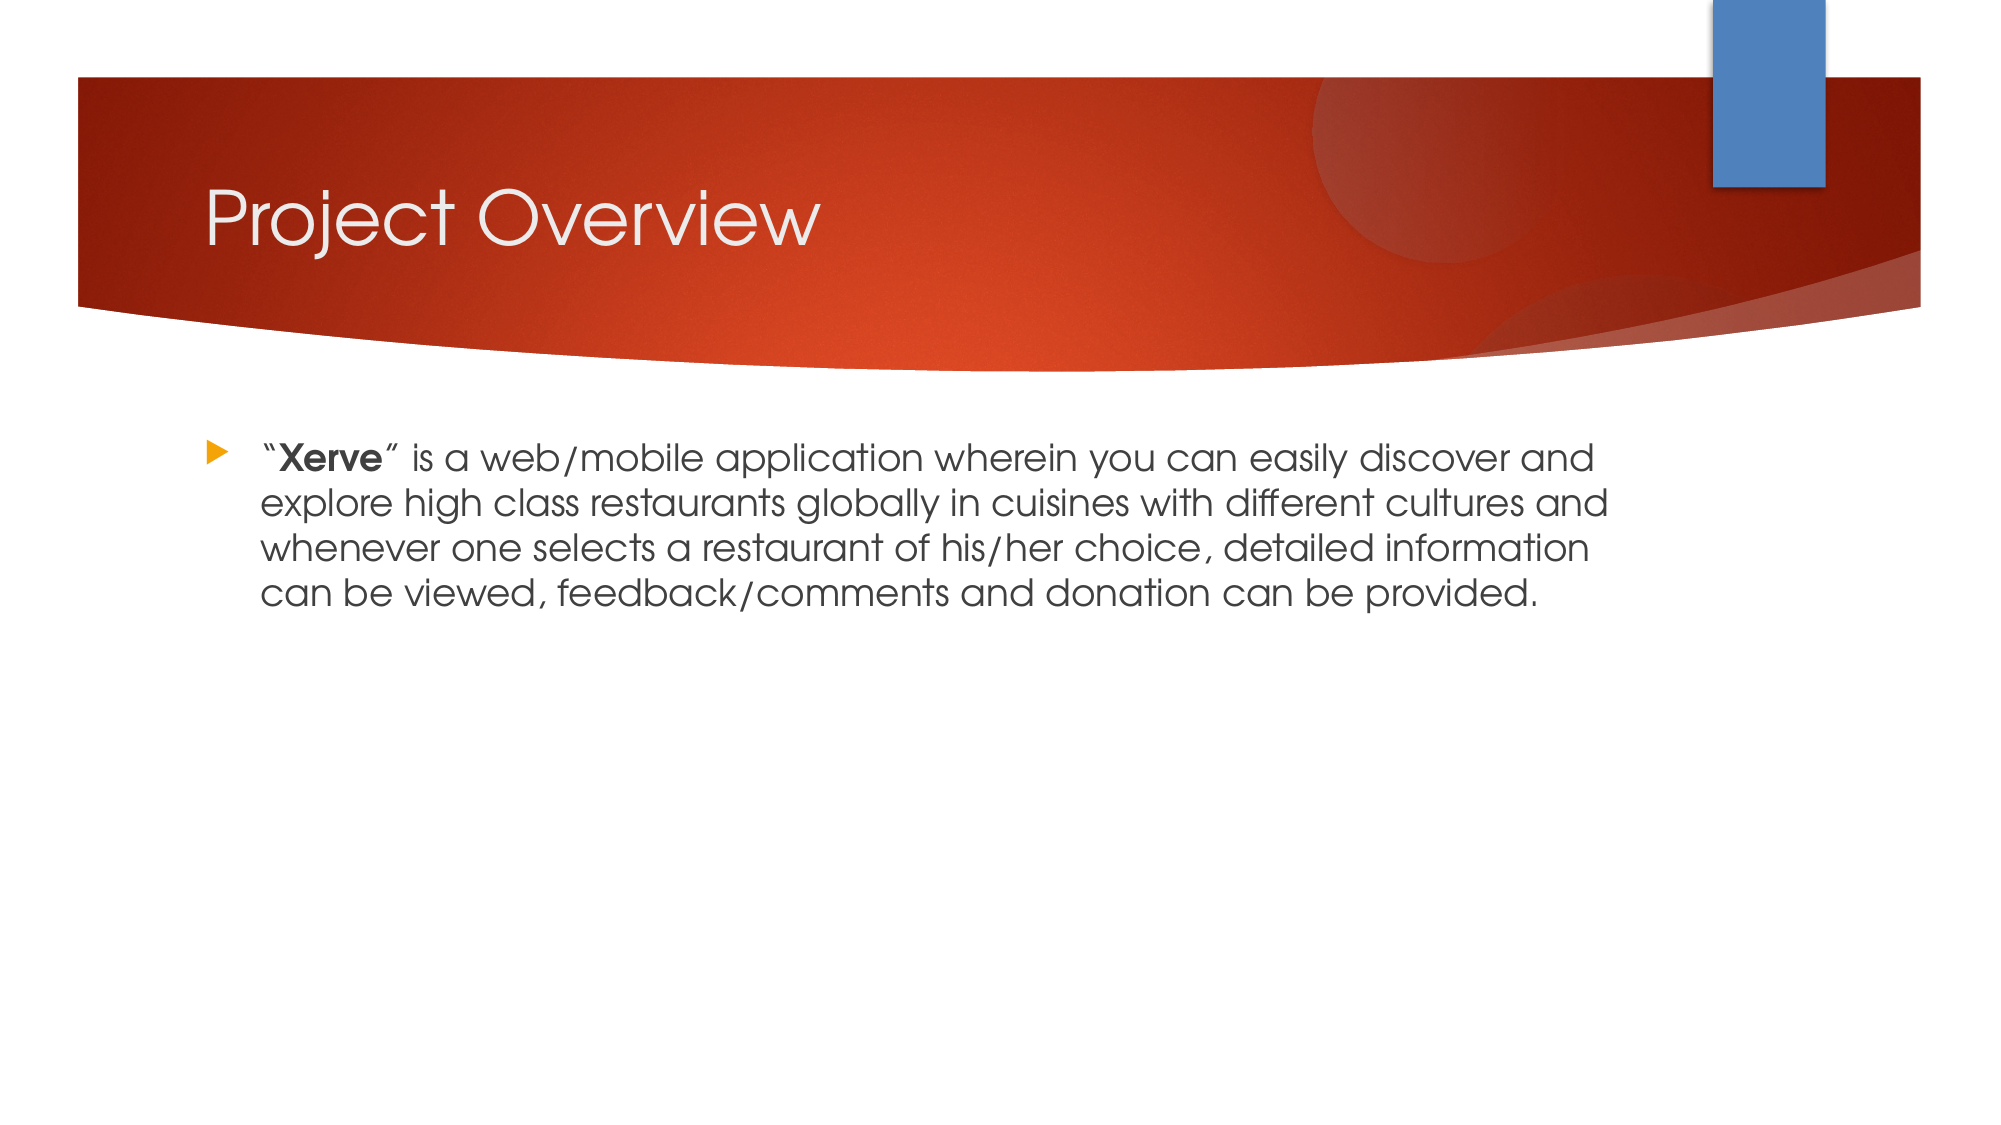

Project Overview
“Xerve” is a web/mobile application wherein you can easily discover and explore high class restaurants globally in cuisines with different cultures and whenever one selects a restaurant of his/her choice, detailed information can be viewed, feedback/comments and donation can be provided.